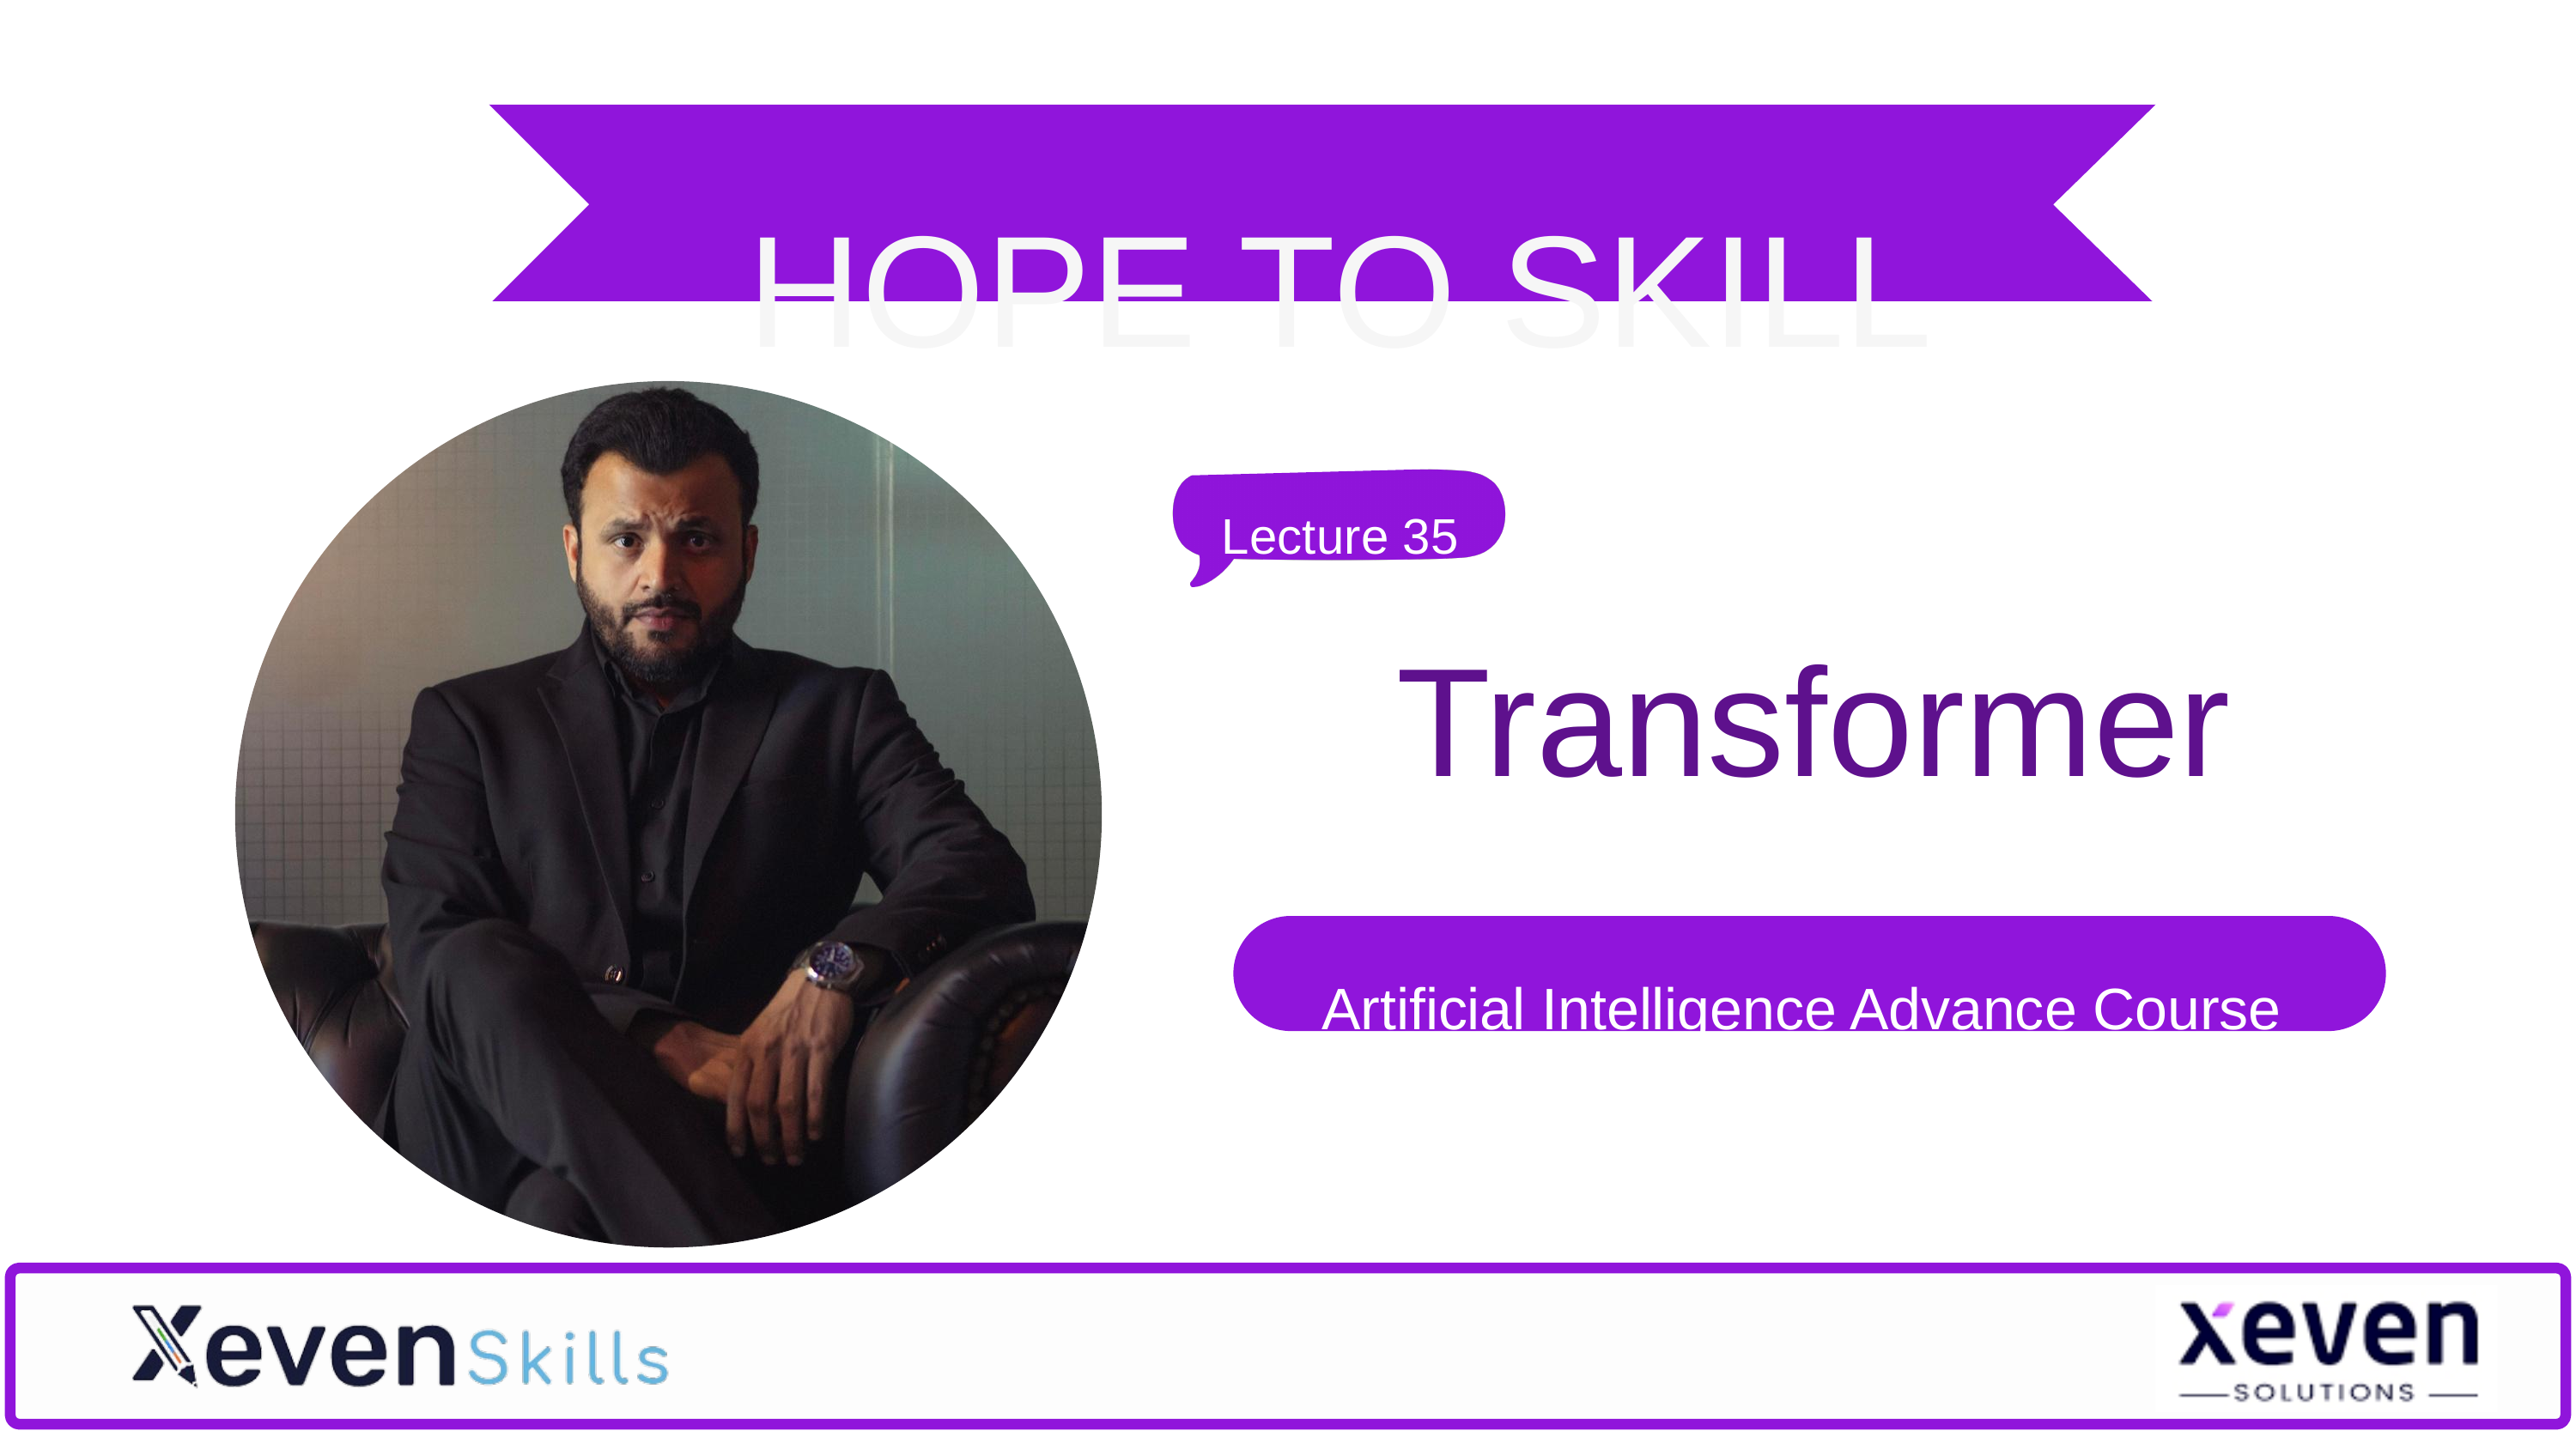

HOPE TO SKILL

Lecture 35
Transformer

Artificial Intelligence Advance Course